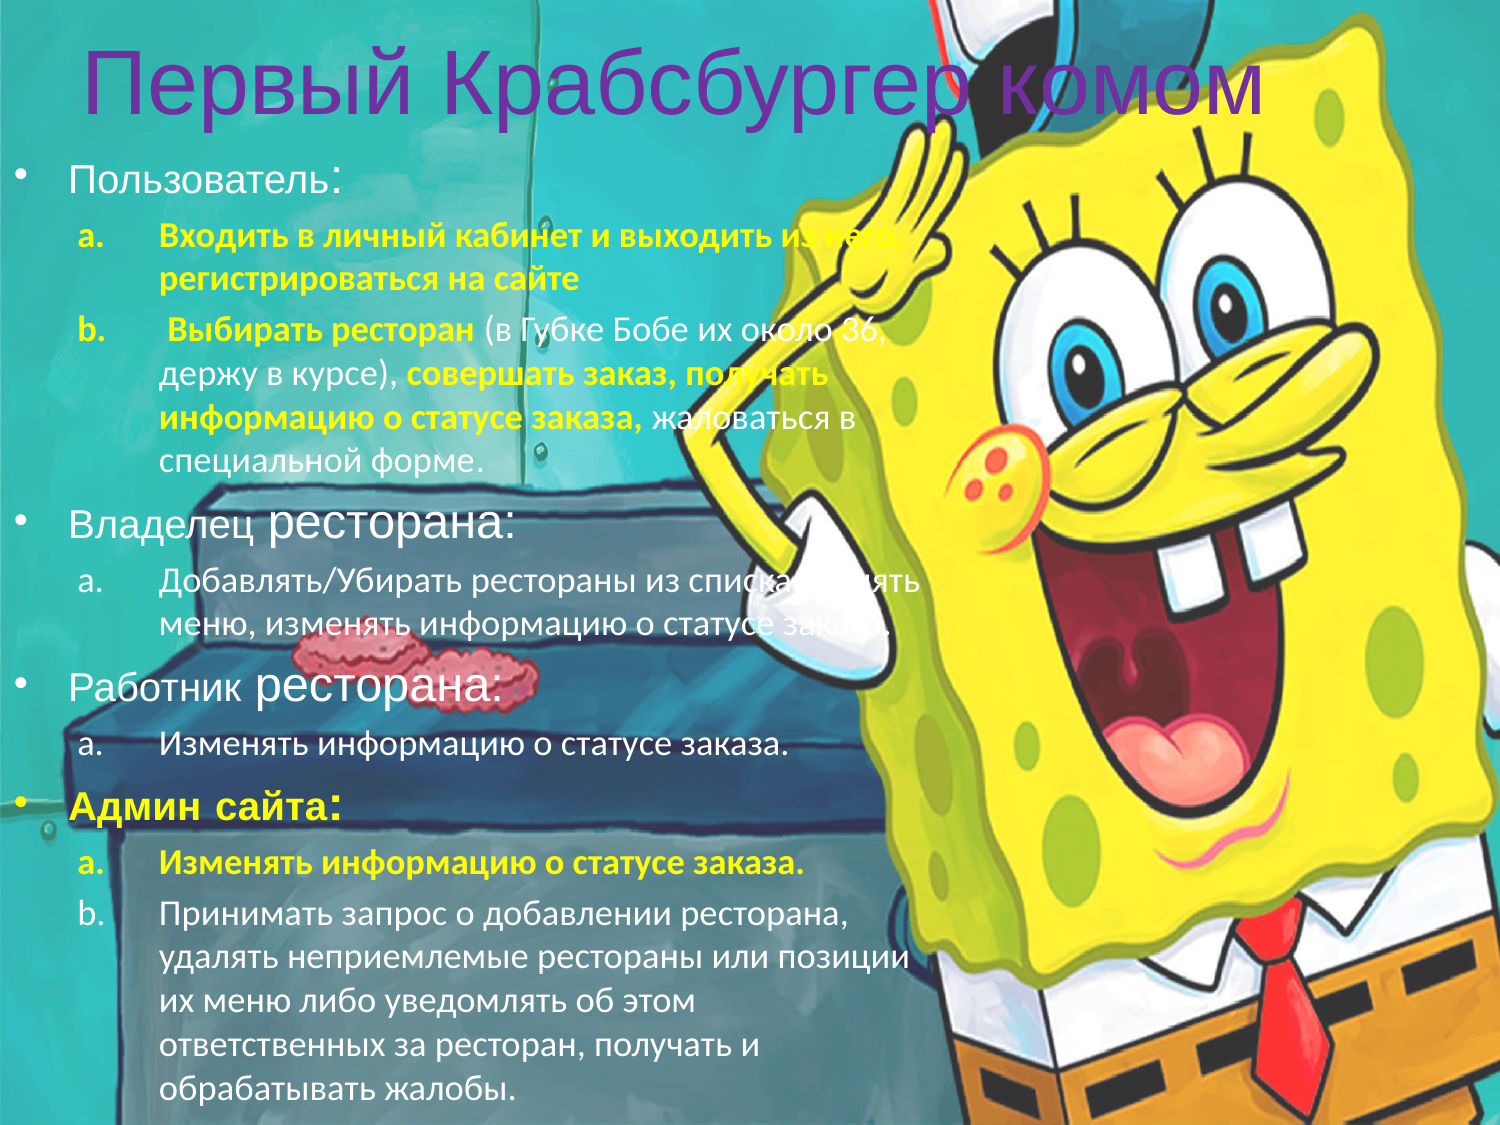

# Первый Крабсбургер комом
Пользователь:
Входить в личный кабинет и выходить из него, регистрироваться на сайте
 Выбирать ресторан (в Губке Бобе их около 36, держу в курсе), совершать заказ, получать информацию о статусе заказа, жаловаться в специальной форме.
Владелец ресторана:
Добавлять/Убирать рестораны из списка, менять меню, изменять информацию о статусе заказа.
Работник ресторана:
Изменять информацию о статусе заказа.
Админ сайта:
Изменять информацию о статусе заказа.
Принимать запрос о добавлении ресторана, удалять неприемлемые рестораны или позиции их меню либо уведомлять об этом ответственных за ресторан, получать и обрабатывать жалобы.